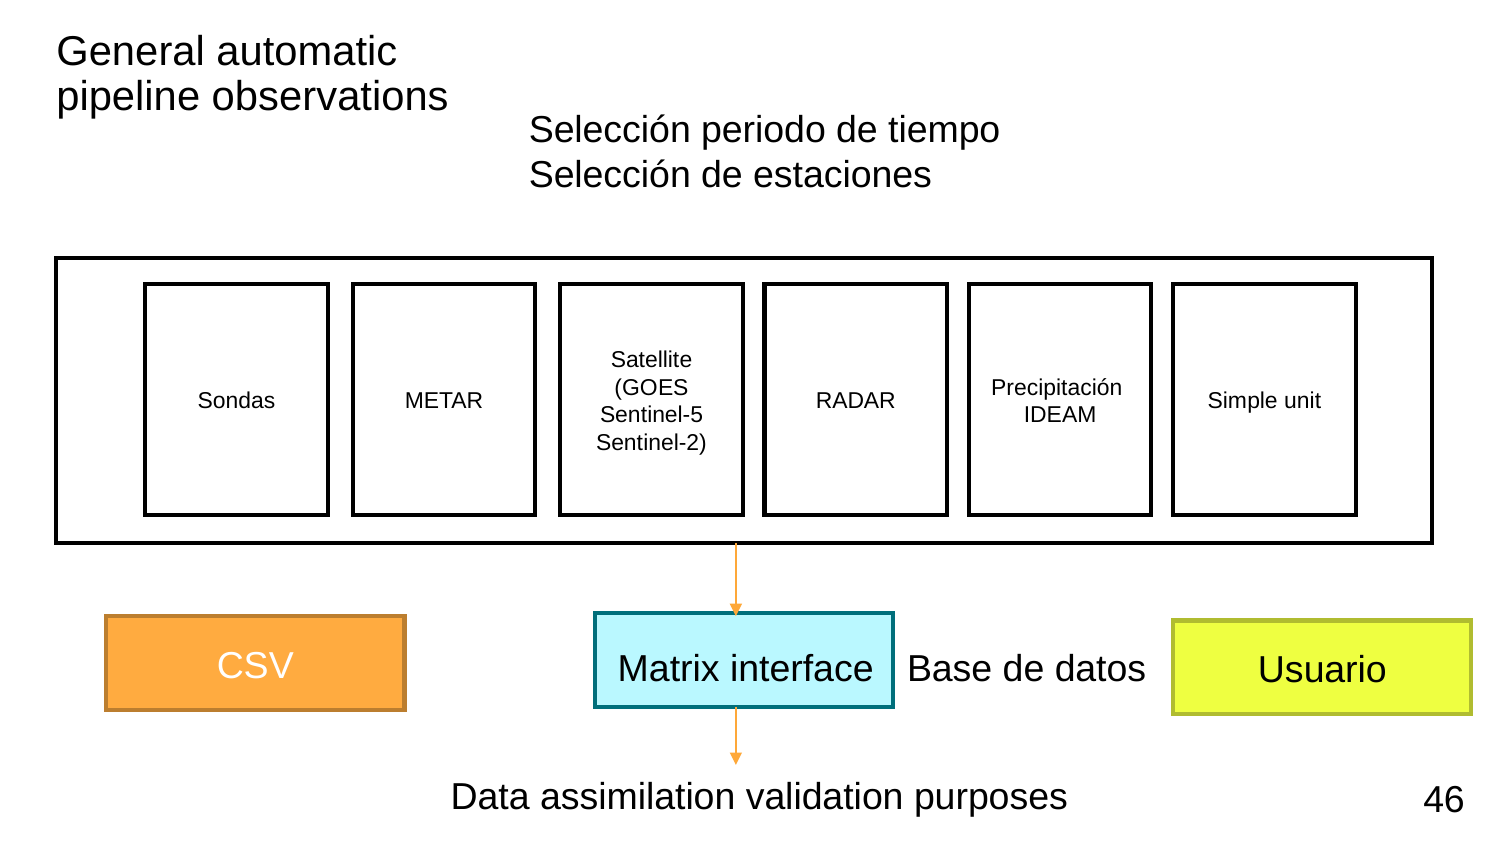

# General automatic pipeline observations
Selección periodo de tiempo
Selección de estaciones

Sondas
METAR
Satellite
(GOES
Sentinel-5
Sentinel-2)
RADAR
Precipitación
IDEAM
Simple unit

CSV
Usuario
Base de datos
Matrix interface
Data assimilation validation purposes
46